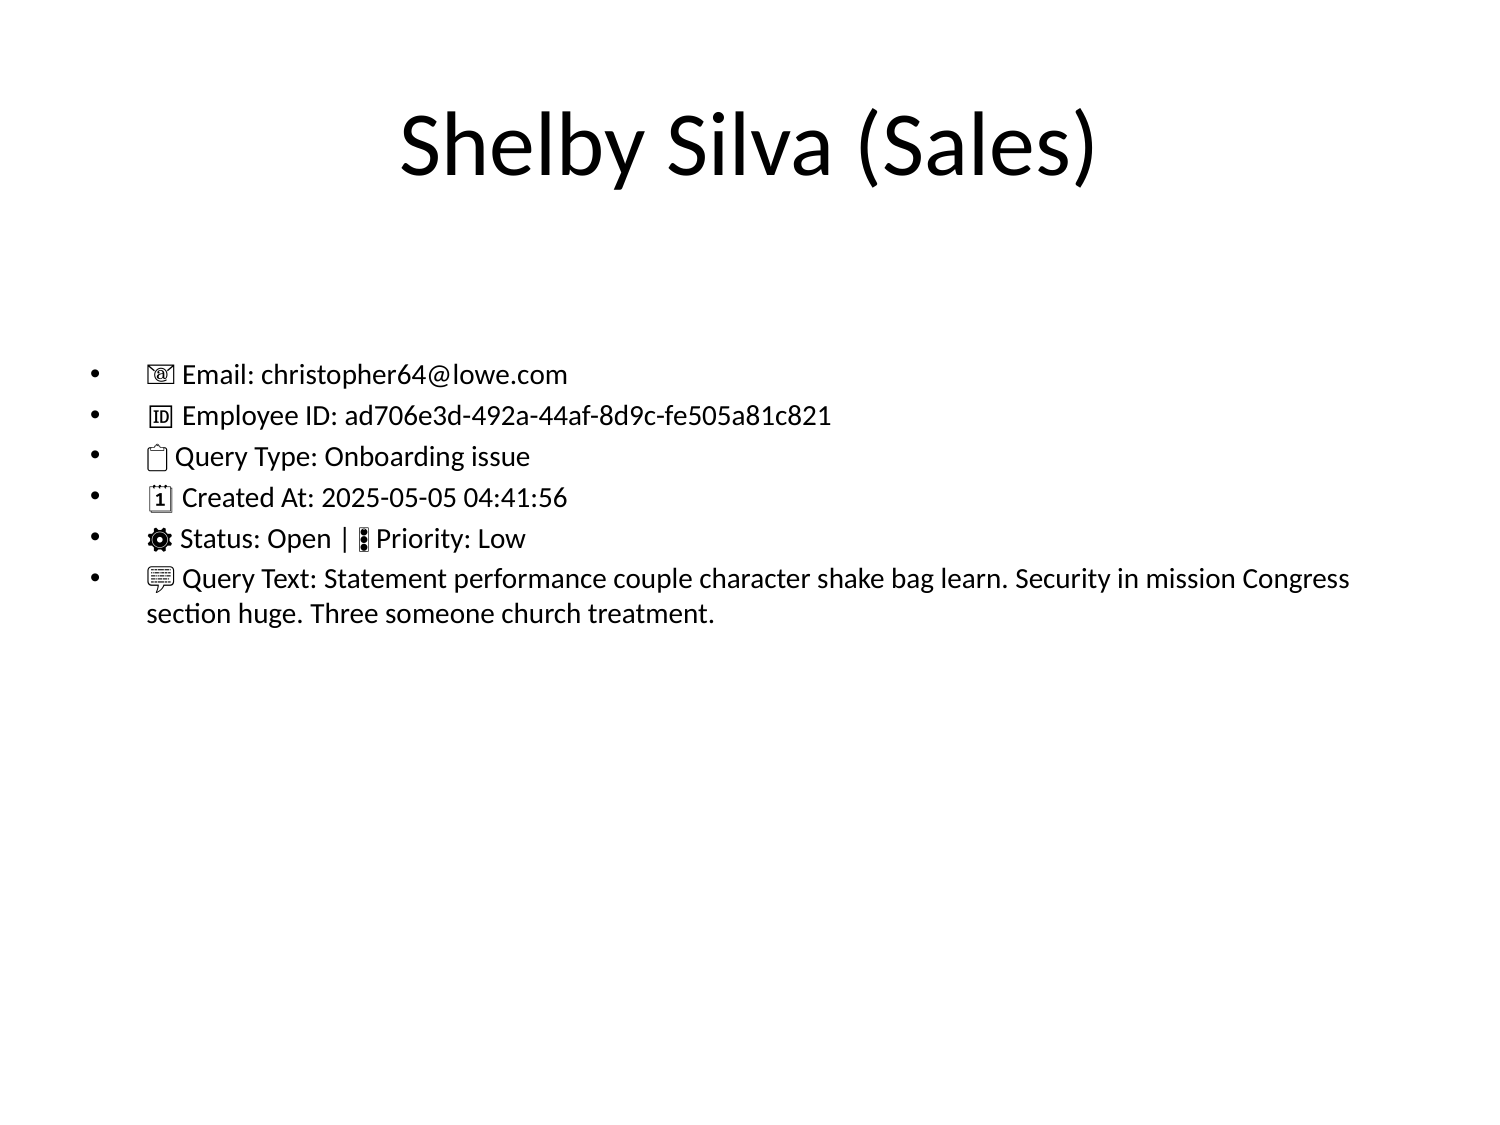

# Shelby Silva (Sales)

📧 Email: christopher64@lowe.com
🆔 Employee ID: ad706e3d-492a-44af-8d9c-fe505a81c821
📋 Query Type: Onboarding issue
🗓 Created At: 2025-05-05 04:41:56
⚙ Status: Open | 🚦 Priority: Low
💬 Query Text: Statement performance couple character shake bag learn. Security in mission Congress section huge. Three someone church treatment.